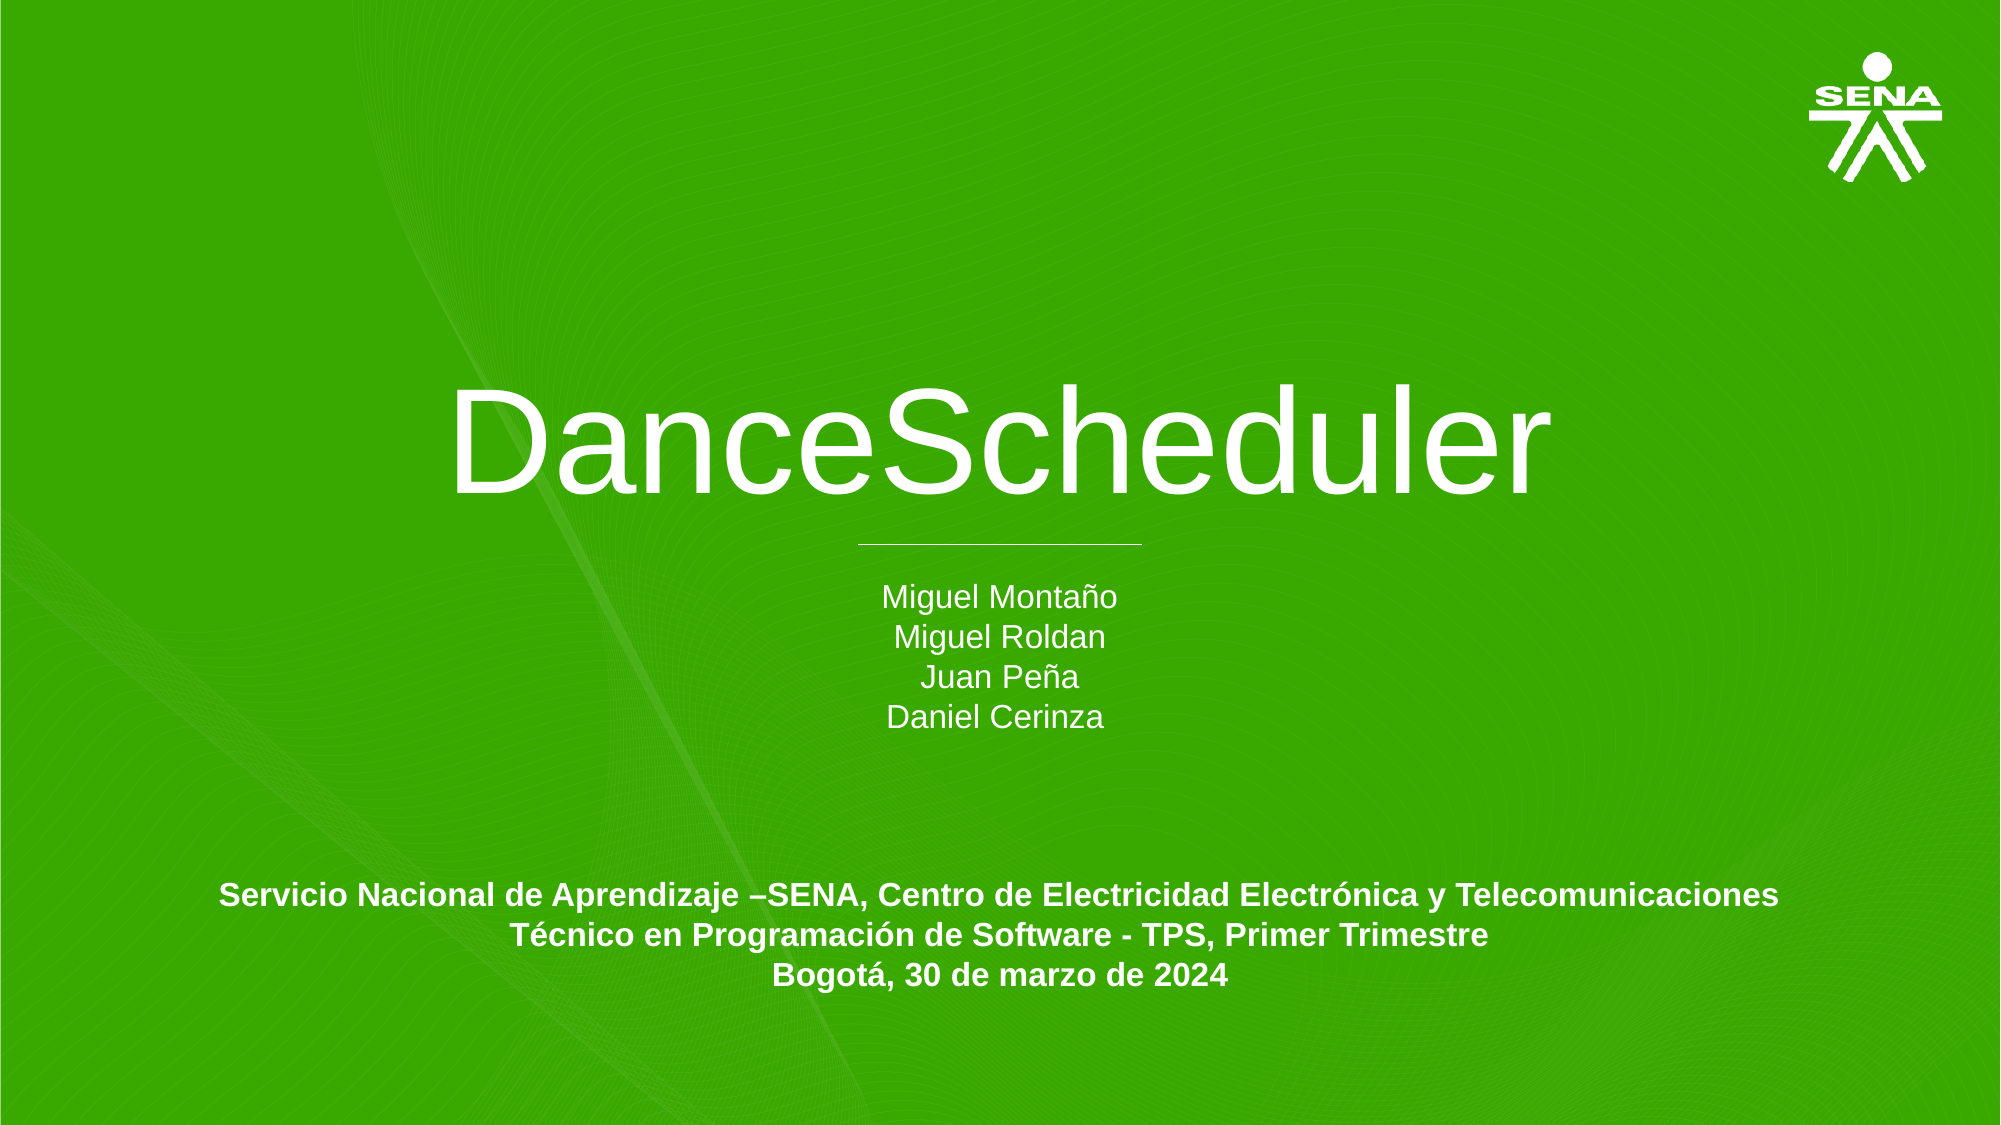

DanceScheduler
Miguel Montaño
Miguel Roldan
Juan Peña
Daniel Cerinza

Servicio Nacional de Aprendizaje –SENA, Centro de Electricidad Electrónica y Telecomunicaciones
Técnico en Programación de Software - TPS, Primer Trimestre
Bogotá, 30 de marzo de 2024